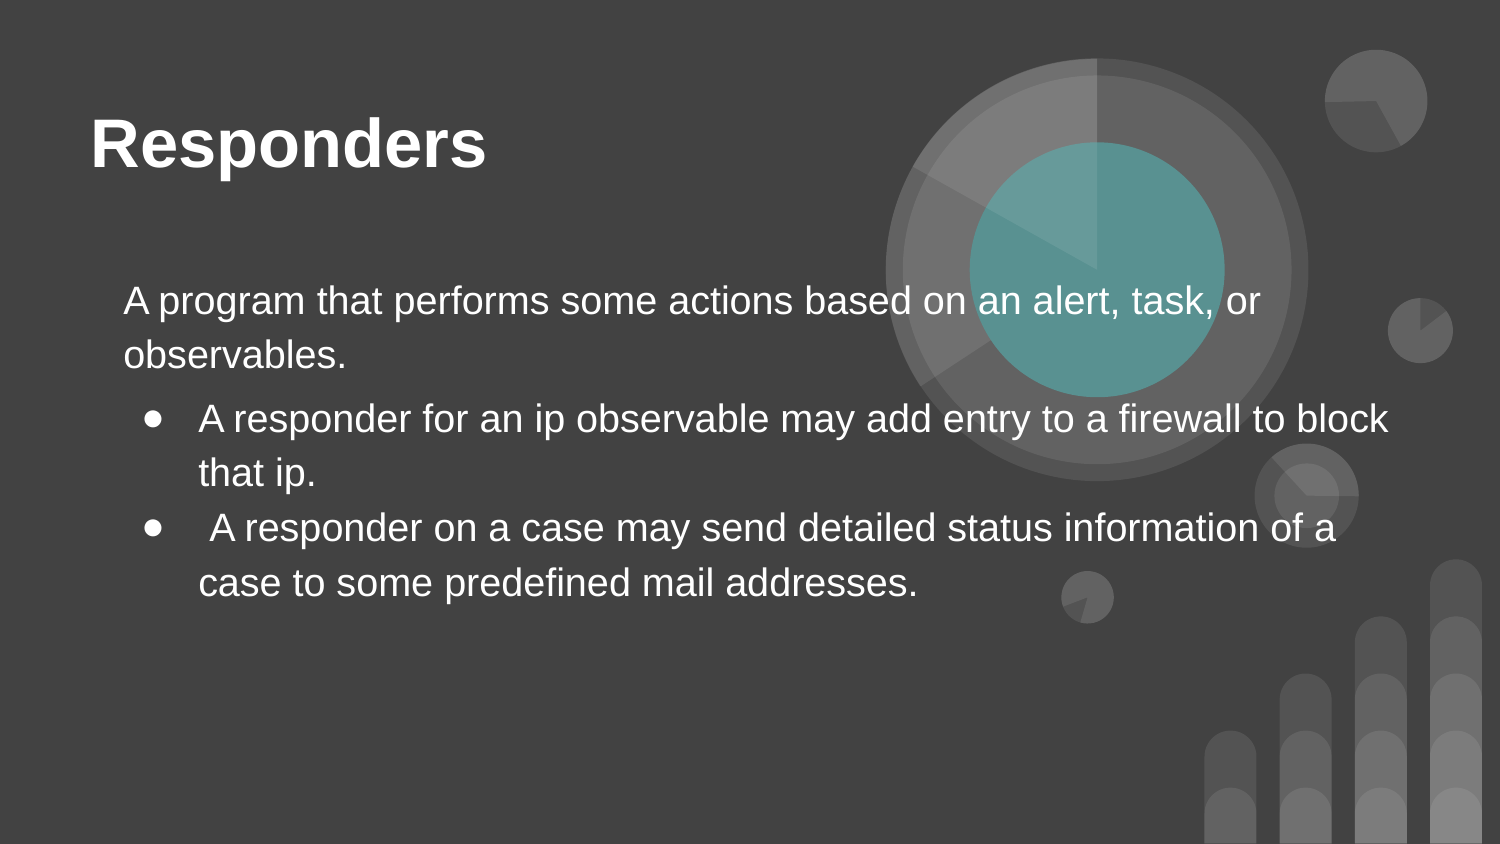

Responders
A program that performs some actions based on an alert, task, or observables.
A responder for an ip observable may add entry to a firewall to block that ip.
 A responder on a case may send detailed status information of a case to some predefined mail addresses.